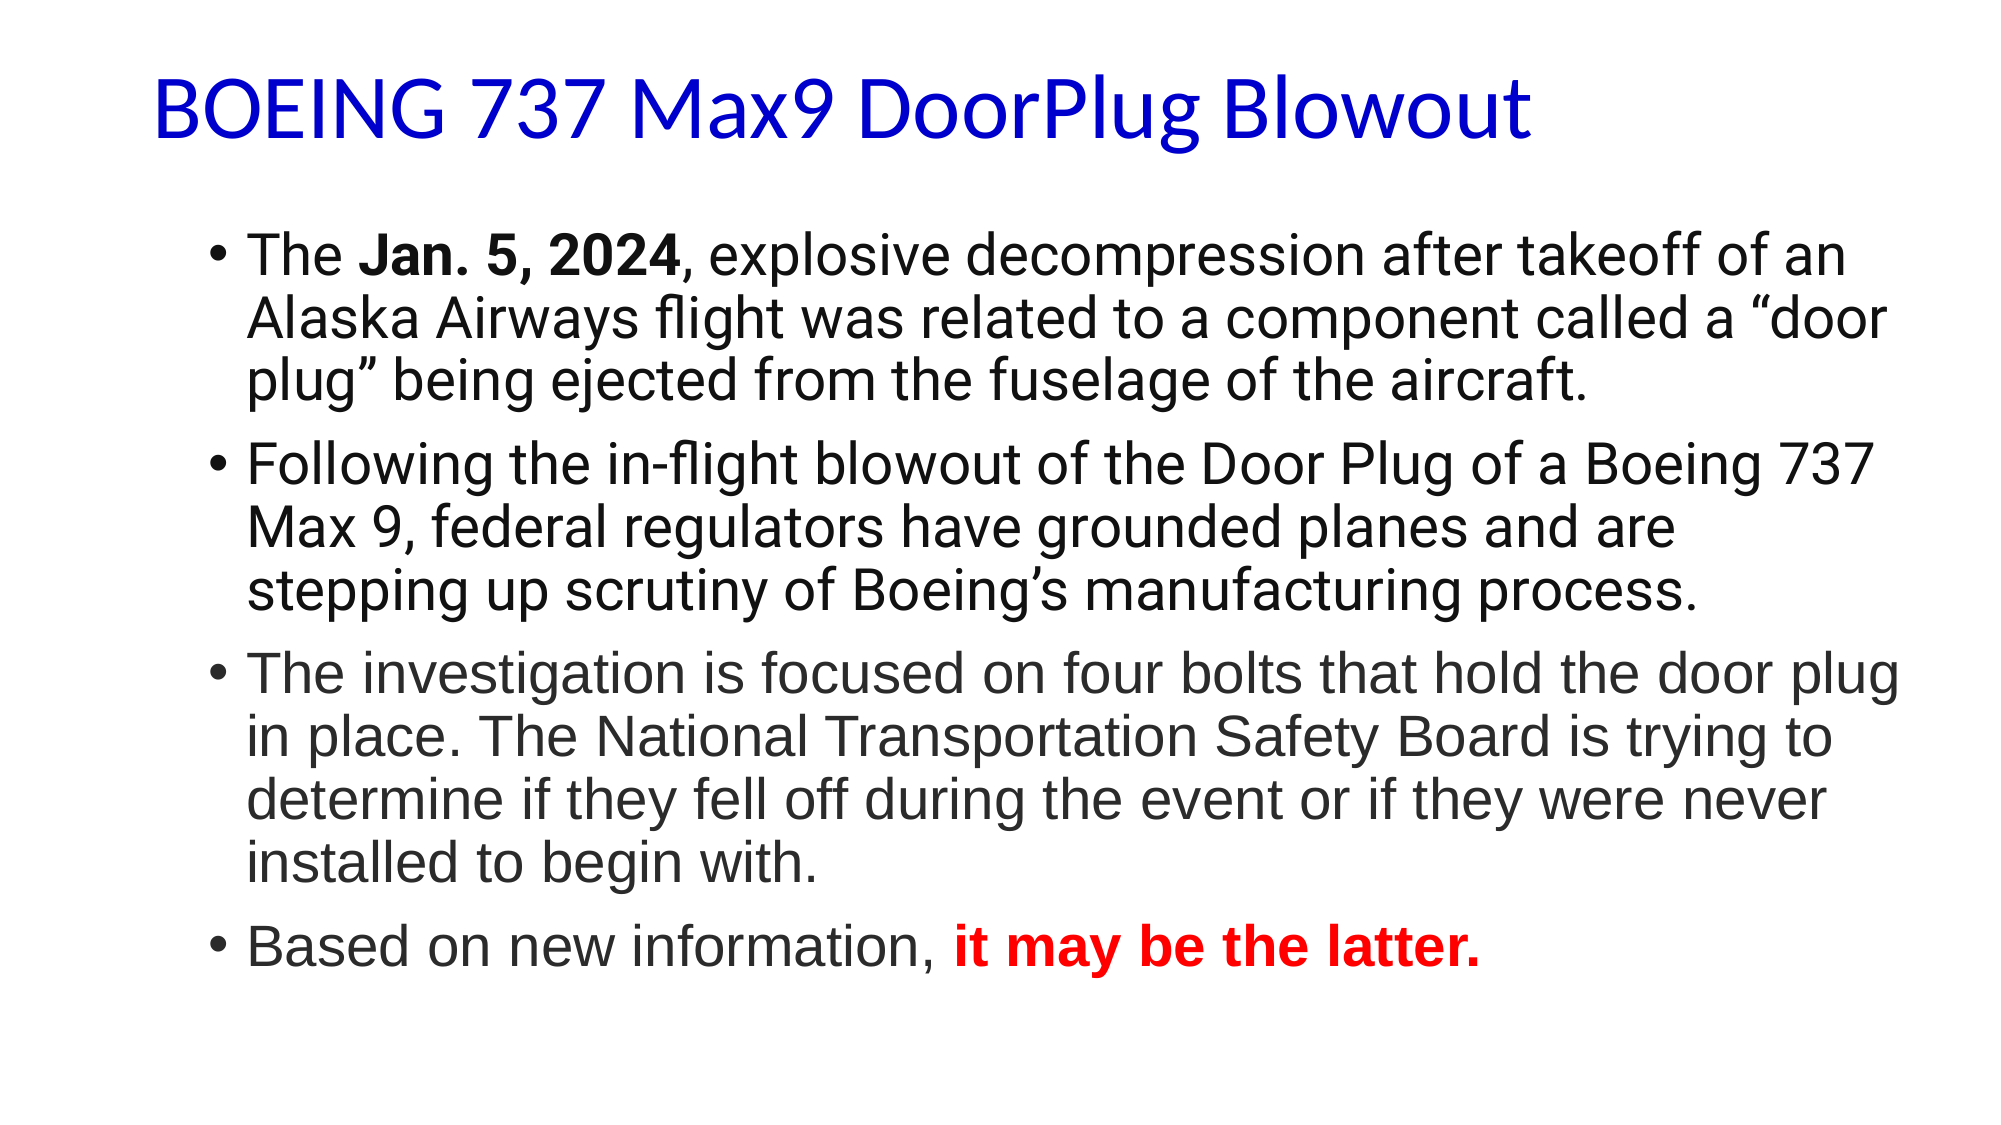

# BOEING 737 Max9 DoorPlug Blowout
The Jan. 5, 2024, explosive decompression after takeoff of an Alaska Airways flight was related to a component called a “door plug” being ejected from the fuselage of the aircraft.
Following the in-flight blowout of the Door Plug of a Boeing 737 Max 9, federal regulators have grounded planes and are stepping up scrutiny of Boeing’s manufacturing process.
The investigation is focused on four bolts that hold the door plug in place. The National Transportation Safety Board is trying to determine if they fell off during the event or if they were never installed to begin with.
Based on new information, it may be the latter.